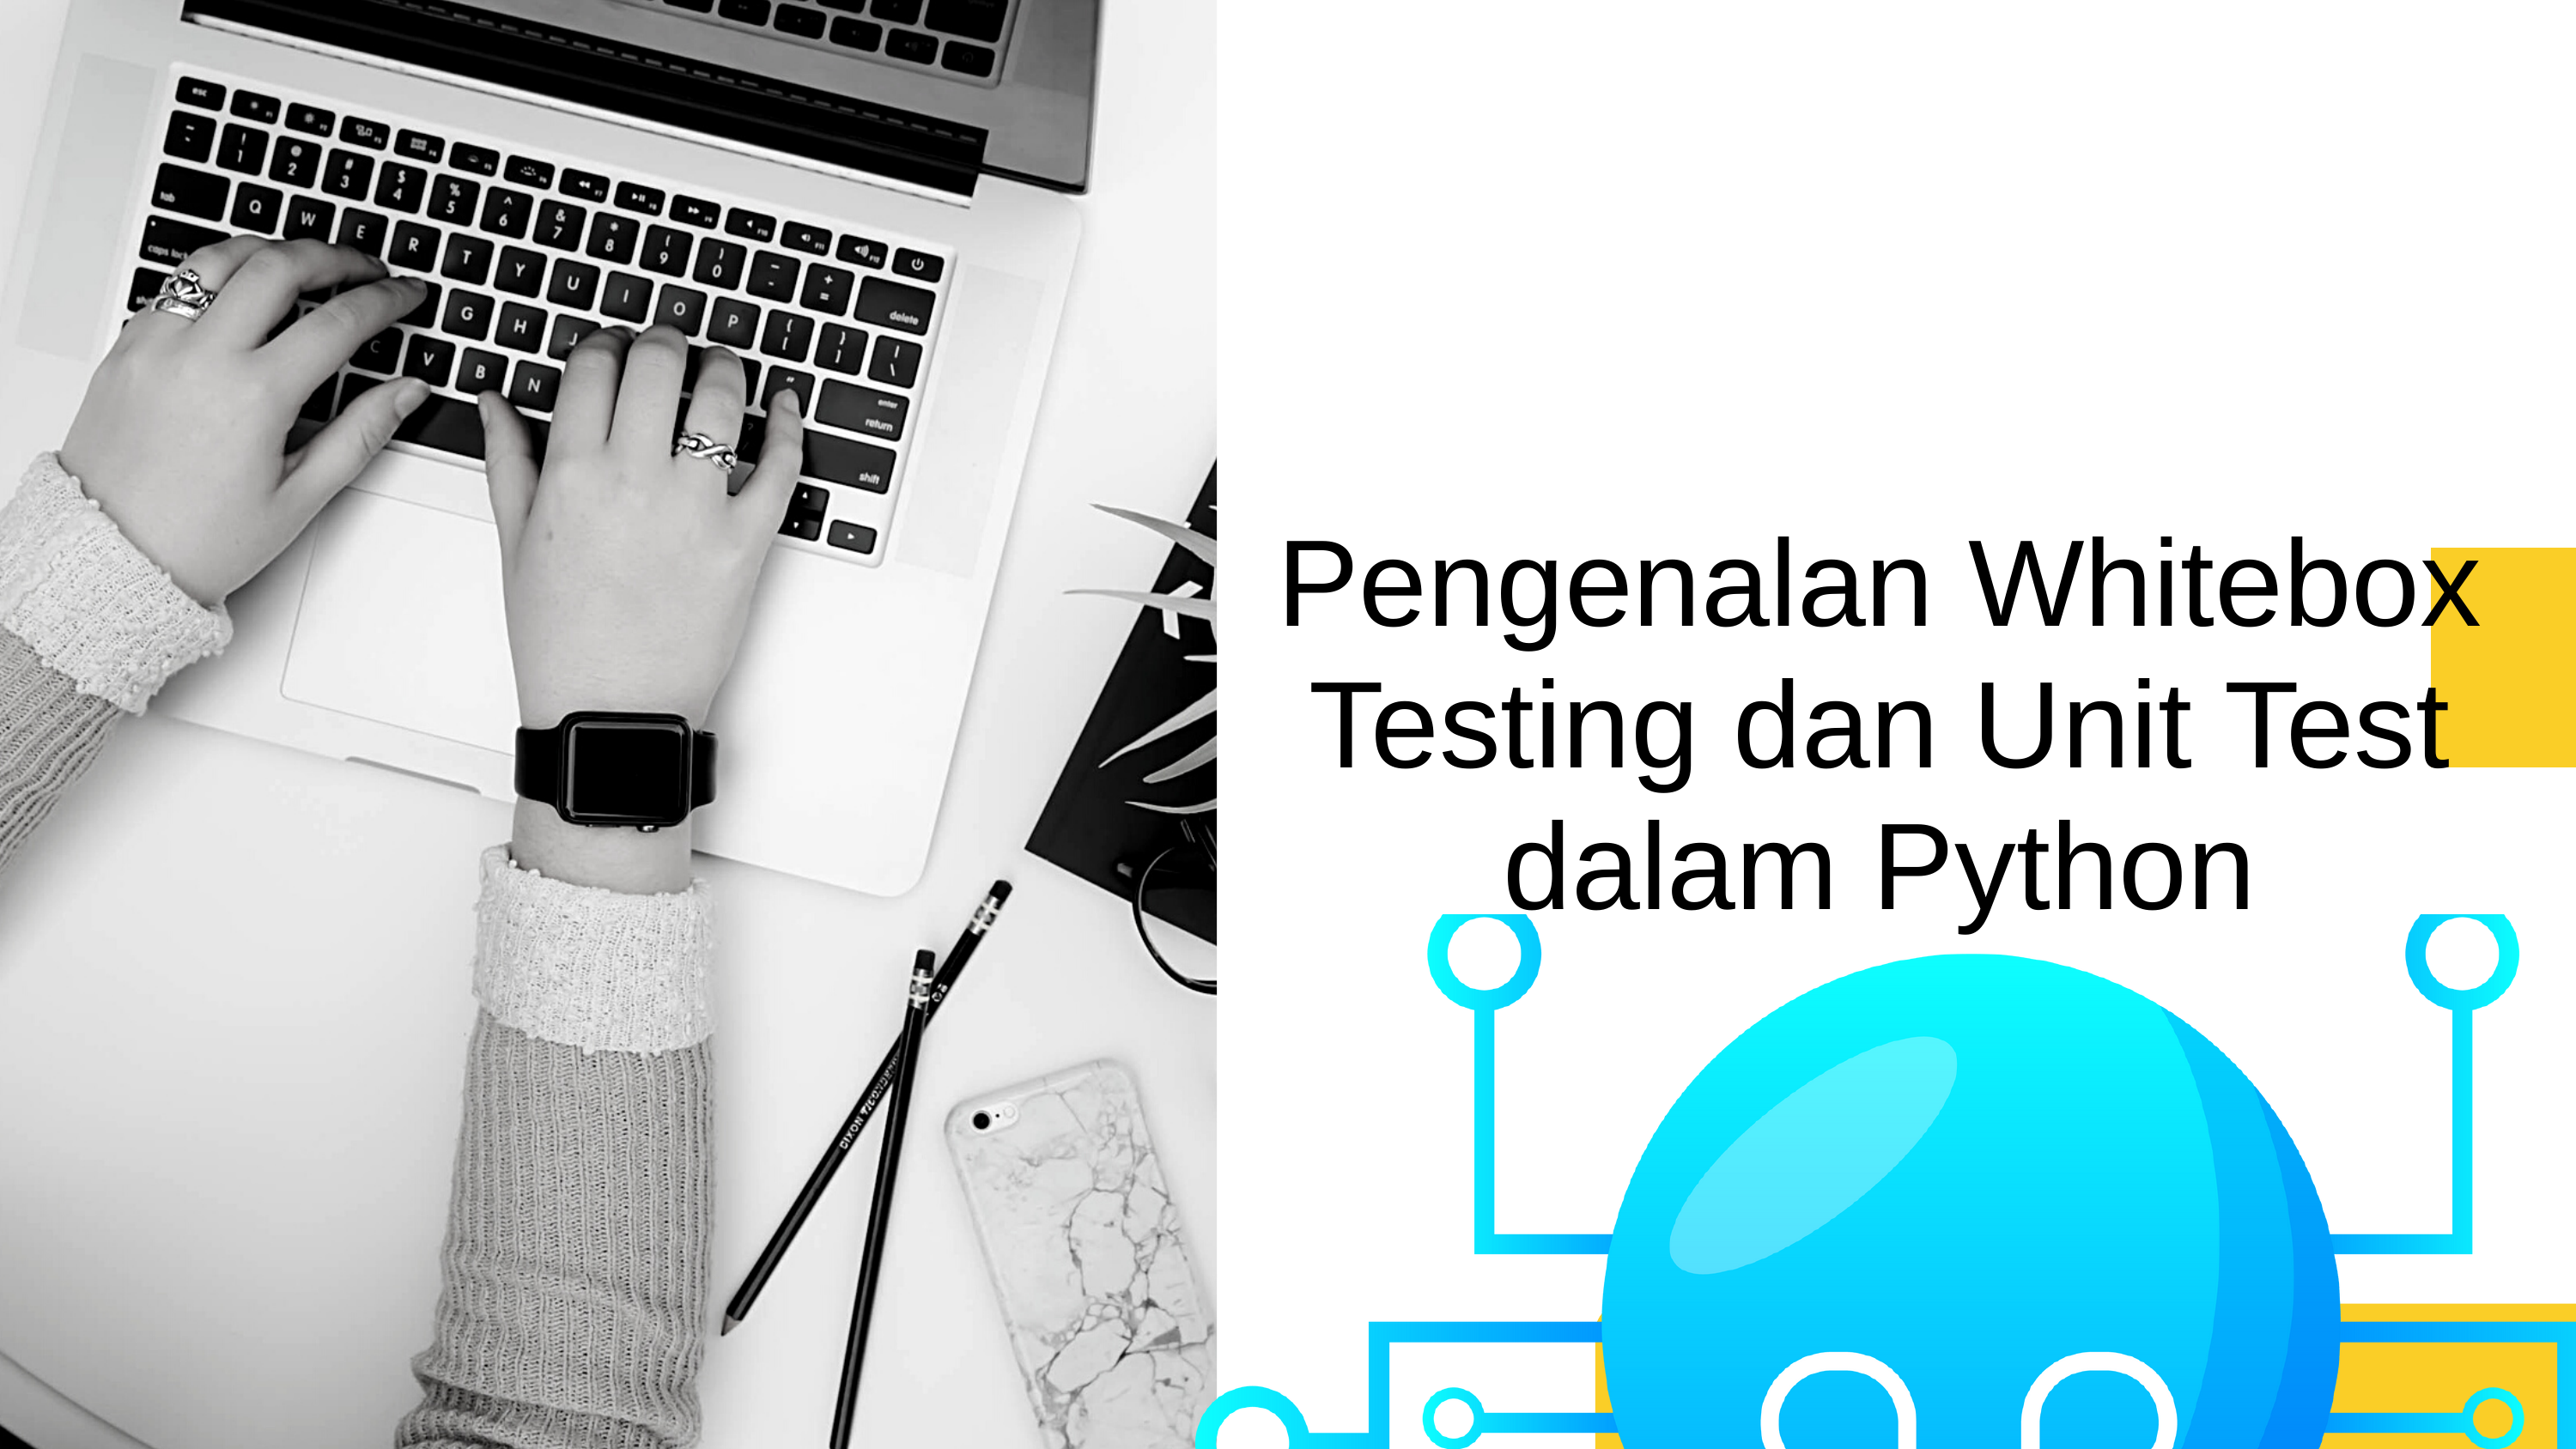

Pengenalan Whitebox Testing dan Unit Test dalam Python